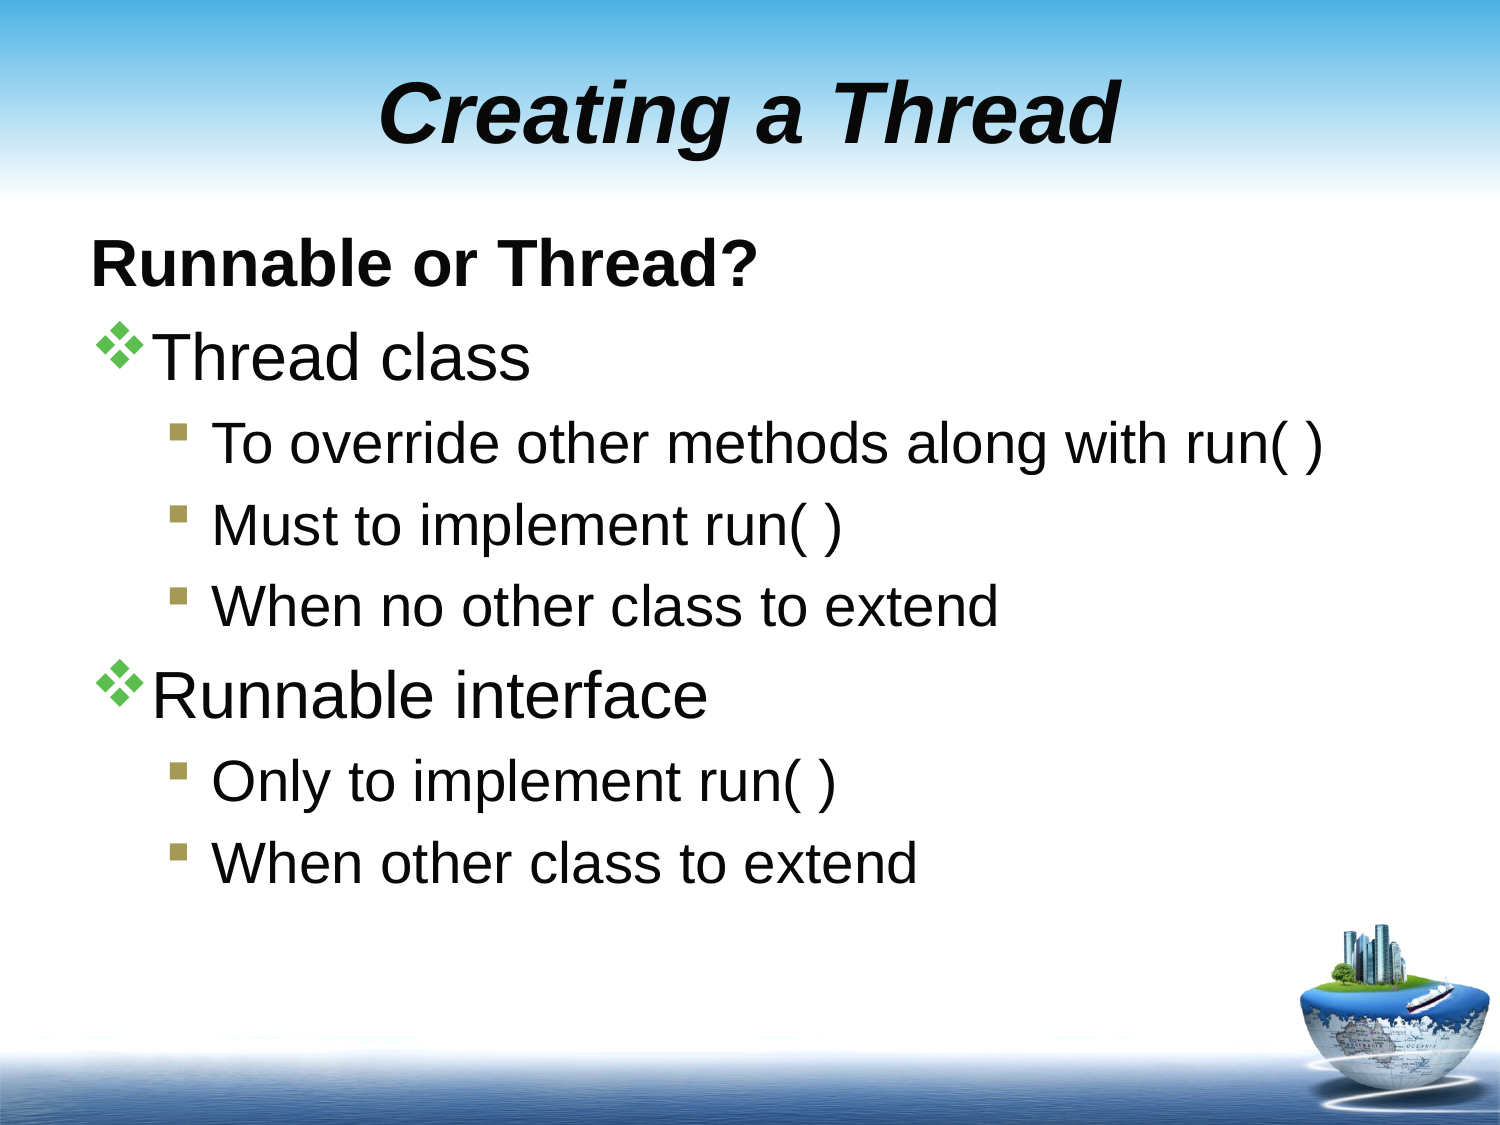

# Creating a Thread
Runnable or Thread?
Thread class
To override other methods along with run( )
Must to implement run( )
When no other class to extend
Runnable interface
Only to implement run( )
When other class to extend